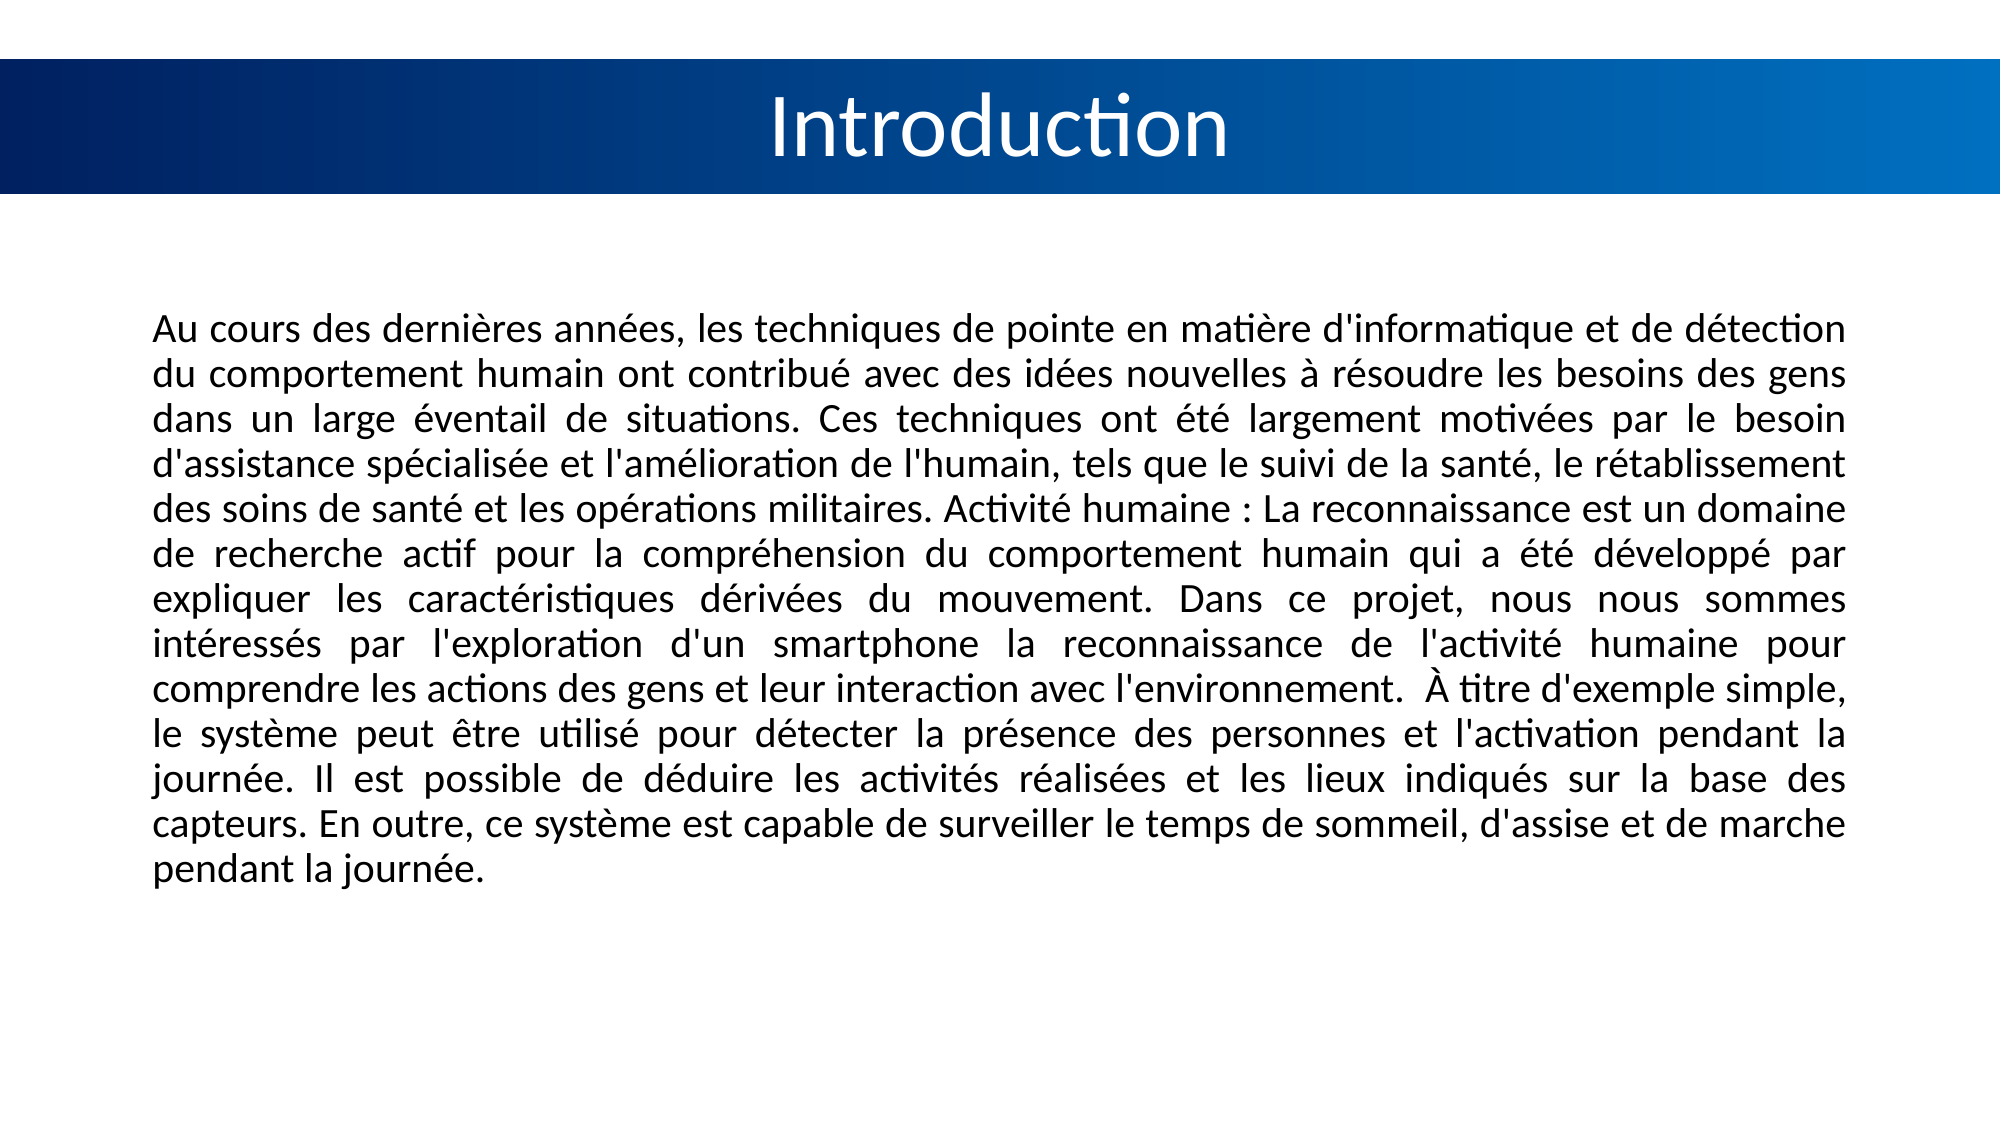

# Introduction
Au cours des dernières années, les techniques de pointe en matière d'informatique et de détection du comportement humain ont contribué avec des idées nouvelles à résoudre les besoins des gens dans un large éventail de situations. Ces techniques ont été largement motivées par le besoin d'assistance spécialisée et l'amélioration de l'humain, tels que le suivi de la santé, le rétablissement des soins de santé et les opérations militaires. Activité humaine : La reconnaissance est un domaine de recherche actif pour la compréhension du comportement humain qui a été développé par expliquer les caractéristiques dérivées du mouvement. Dans ce projet, nous nous sommes intéressés par l'exploration d'un smartphone la reconnaissance de l'activité humaine pour comprendre les actions des gens et leur interaction avec l'environnement.  À titre d'exemple simple, le système peut être utilisé pour détecter la présence des personnes et l'activation pendant la journée. Il est possible de déduire les activités réalisées et les lieux indiqués sur la base des capteurs. En outre, ce système est capable de surveiller le temps de sommeil, d'assise et de marche pendant la journée.